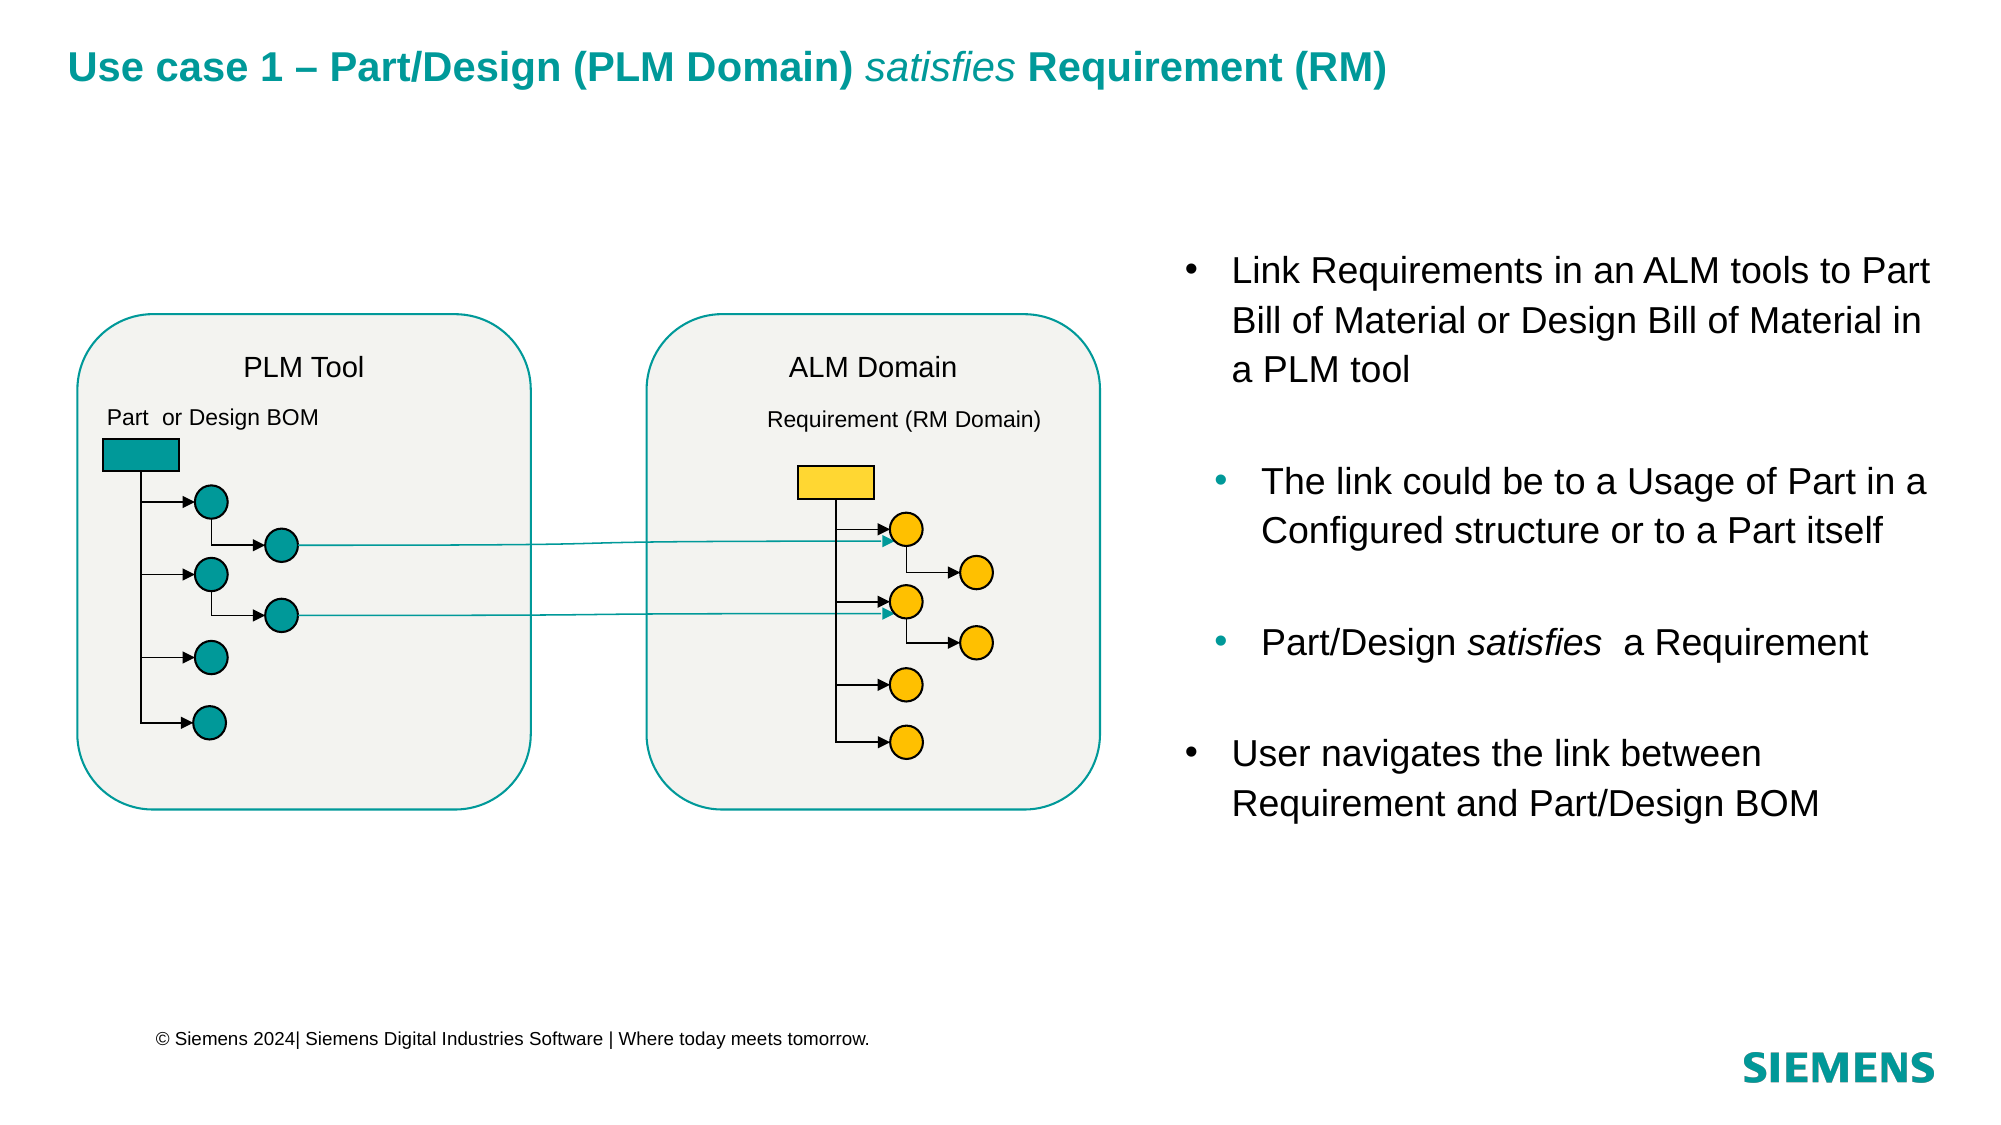

# Use case 1 – Part/Design (PLM Domain) satisfies Requirement (RM)
Link Requirements in an ALM tools to Part Bill of Material or Design Bill of Material in a PLM tool

The link could be to a Usage of Part in a Configured structure or to a Part itself

Part/Design satisfies  a Requirement

User navigates the link between Requirement and Part/Design BOM
PLM Tool
ALM Domain
Part  or Design BOM
Requirement (RM Domain)

© Siemens 2024| Siemens Digital Industries Software | Where today meets tomorrow.
ns Digital Industries Software | Where today meets tomorrow.